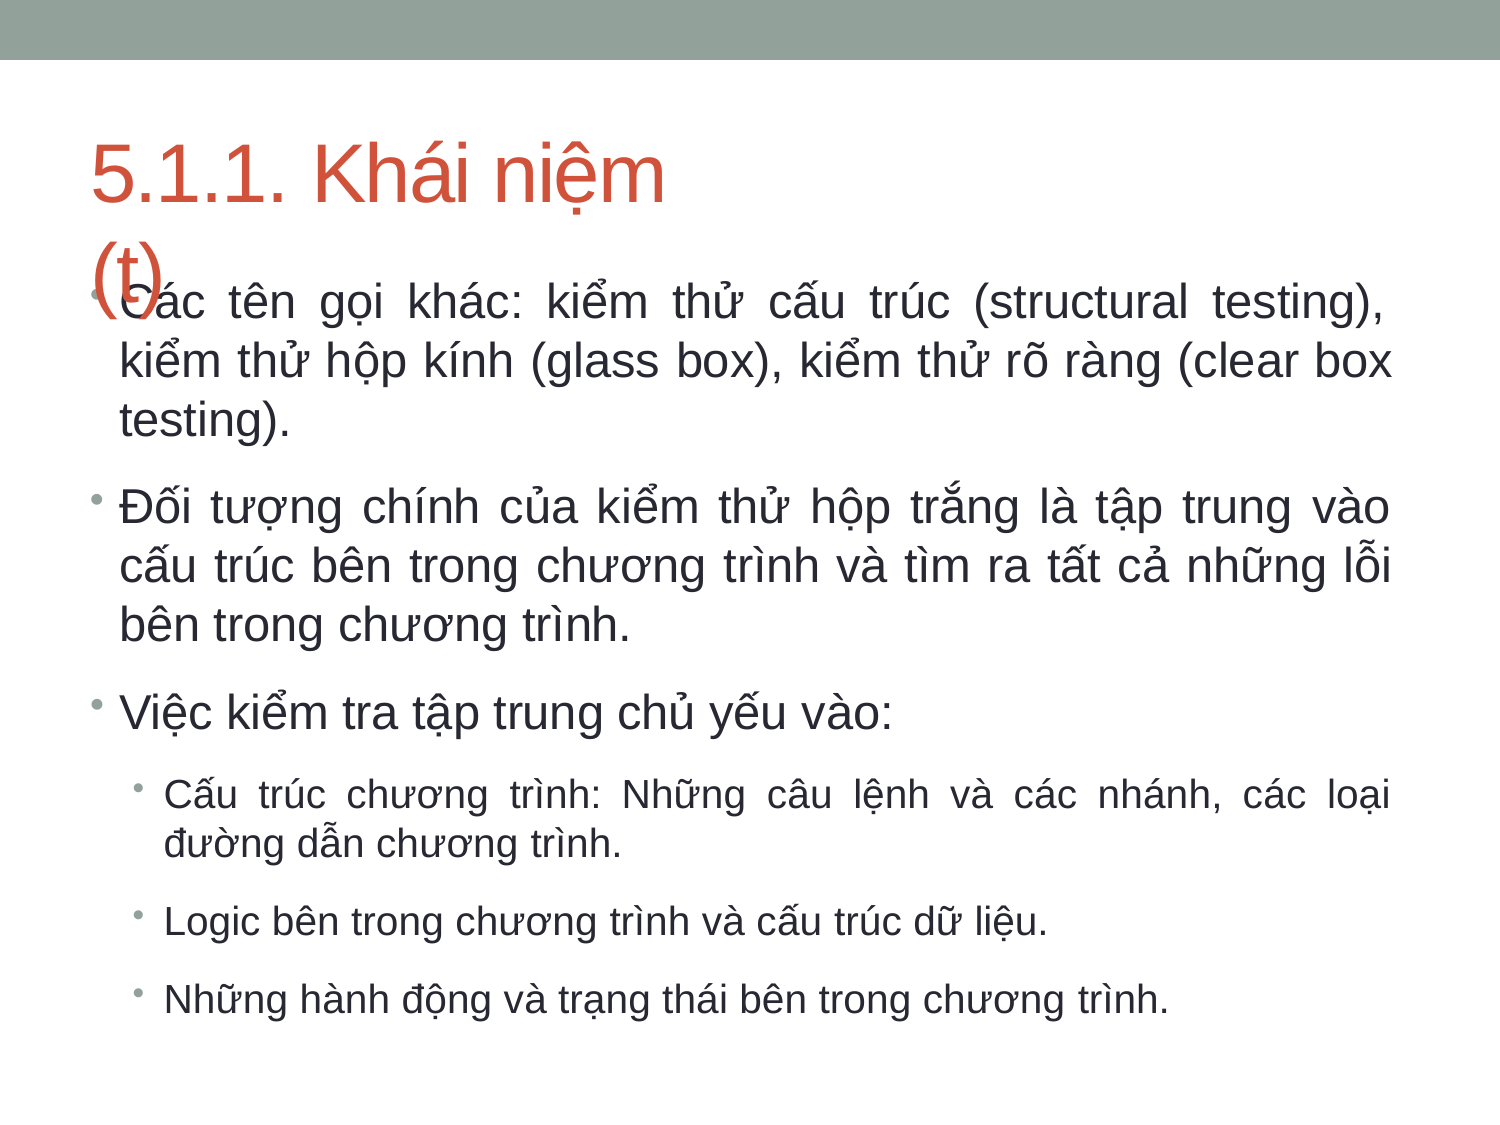

# 5.1.1. Khái niệm (t)
Các tên gọi khác: kiểm thử cấu trúc (structural testing),  kiểm thử hộp kính (glass box), kiểm thử rõ ràng (clear box  testing).
Đối tượng chính của kiểm thử hộp trắng là tập trung vào  cấu trúc bên trong chương trình và tìm ra tất cả những lỗi  bên trong chương trình.
Việc kiểm tra tập trung chủ yếu vào:
Cấu trúc chương trình: Những câu lệnh và các nhánh, các loại  đường dẫn chương trình.
Logic bên trong chương trình và cấu trúc dữ liệu.
Những hành động và trạng thái bên trong chương trình.